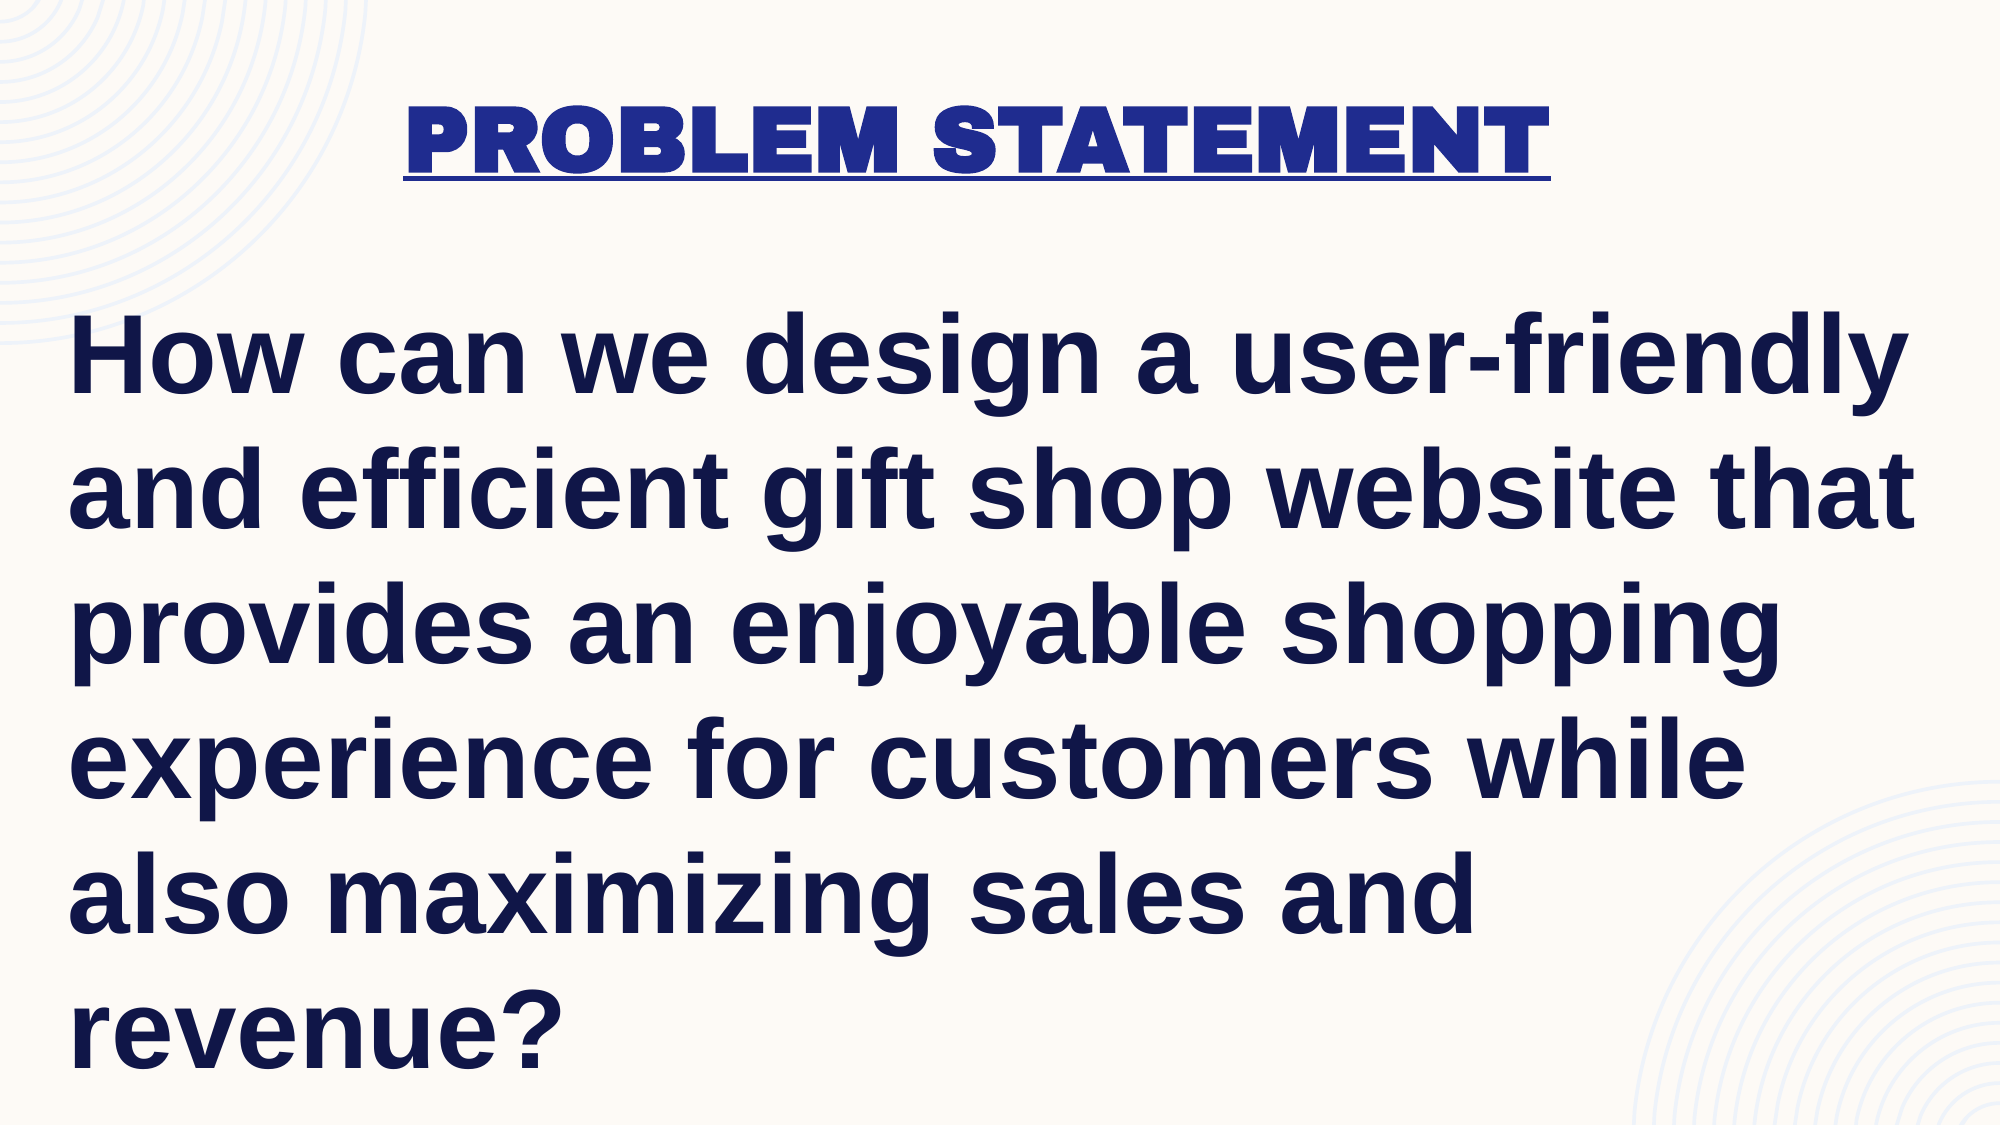

# Problem statement
How can we design a user-friendly and efficient gift shop website that provides an enjoyable shopping experience for customers while also maximizing sales and revenue?